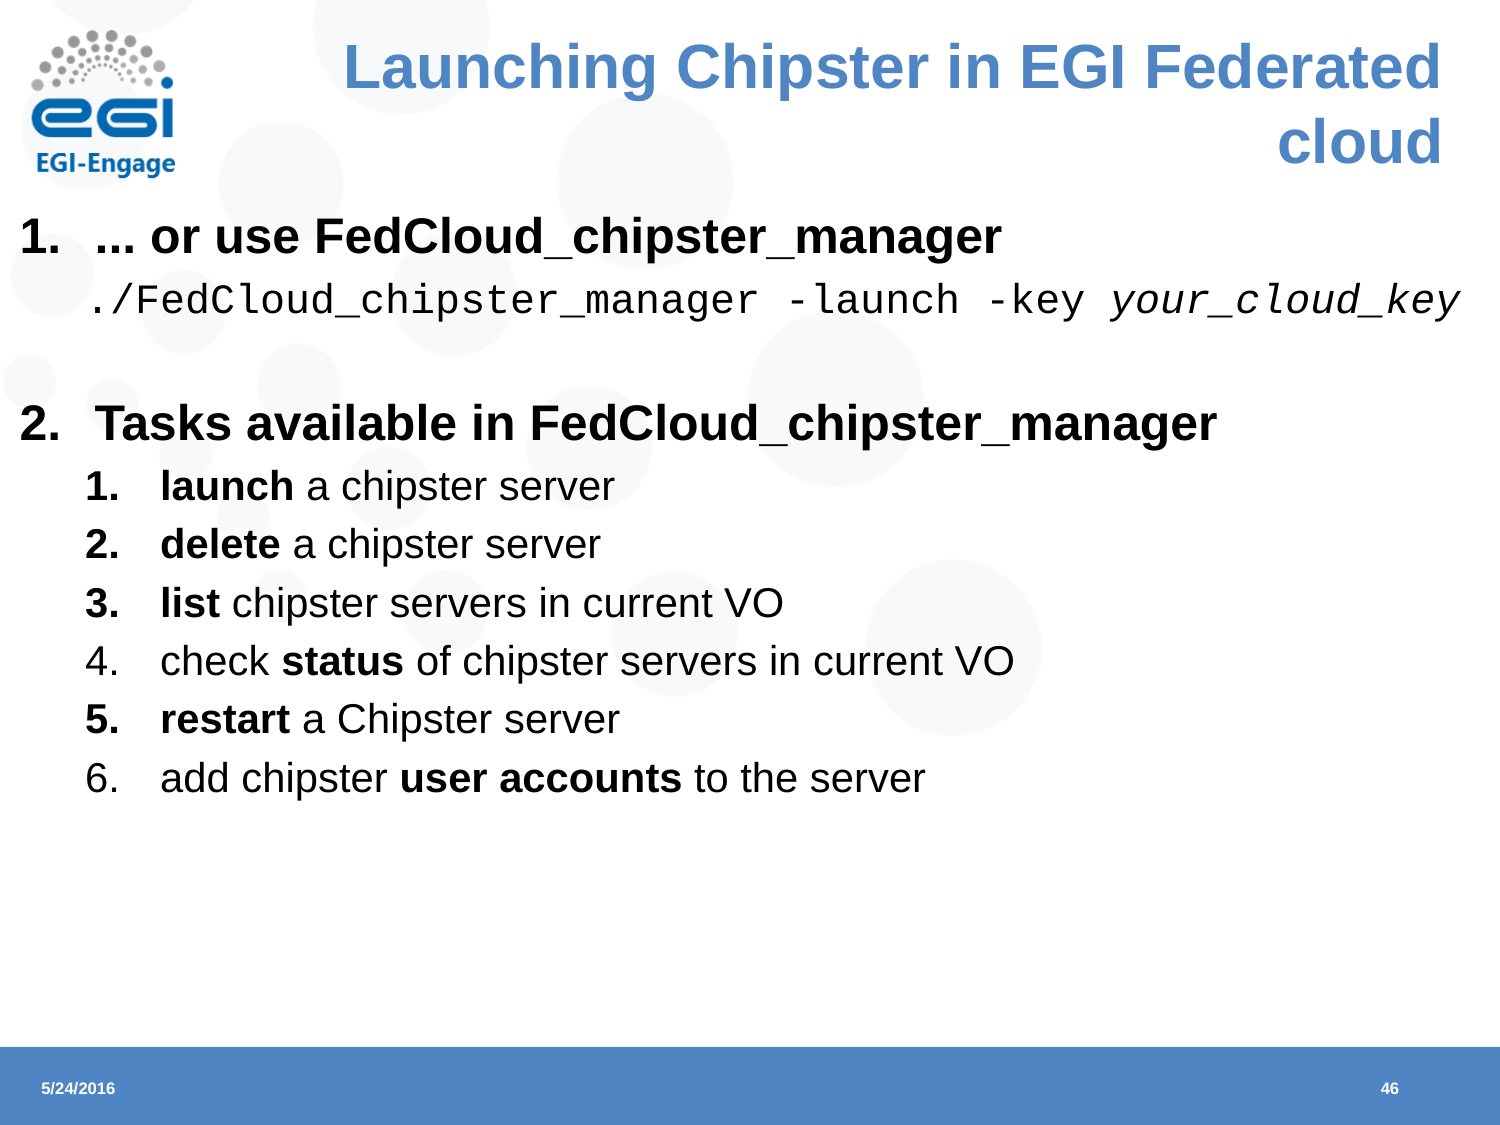

Launching Chipster in EGI Federated cloud
... or use FedCloud_chipster_manager
./FedCloud_chipster_manager -launch -key your_cloud_key

Tasks available in FedCloud_chipster_manager
launch a chipster server
delete a chipster server
list chipster servers in current VO
check status of chipster servers in current VO
restart a Chipster server
add chipster user accounts to the server